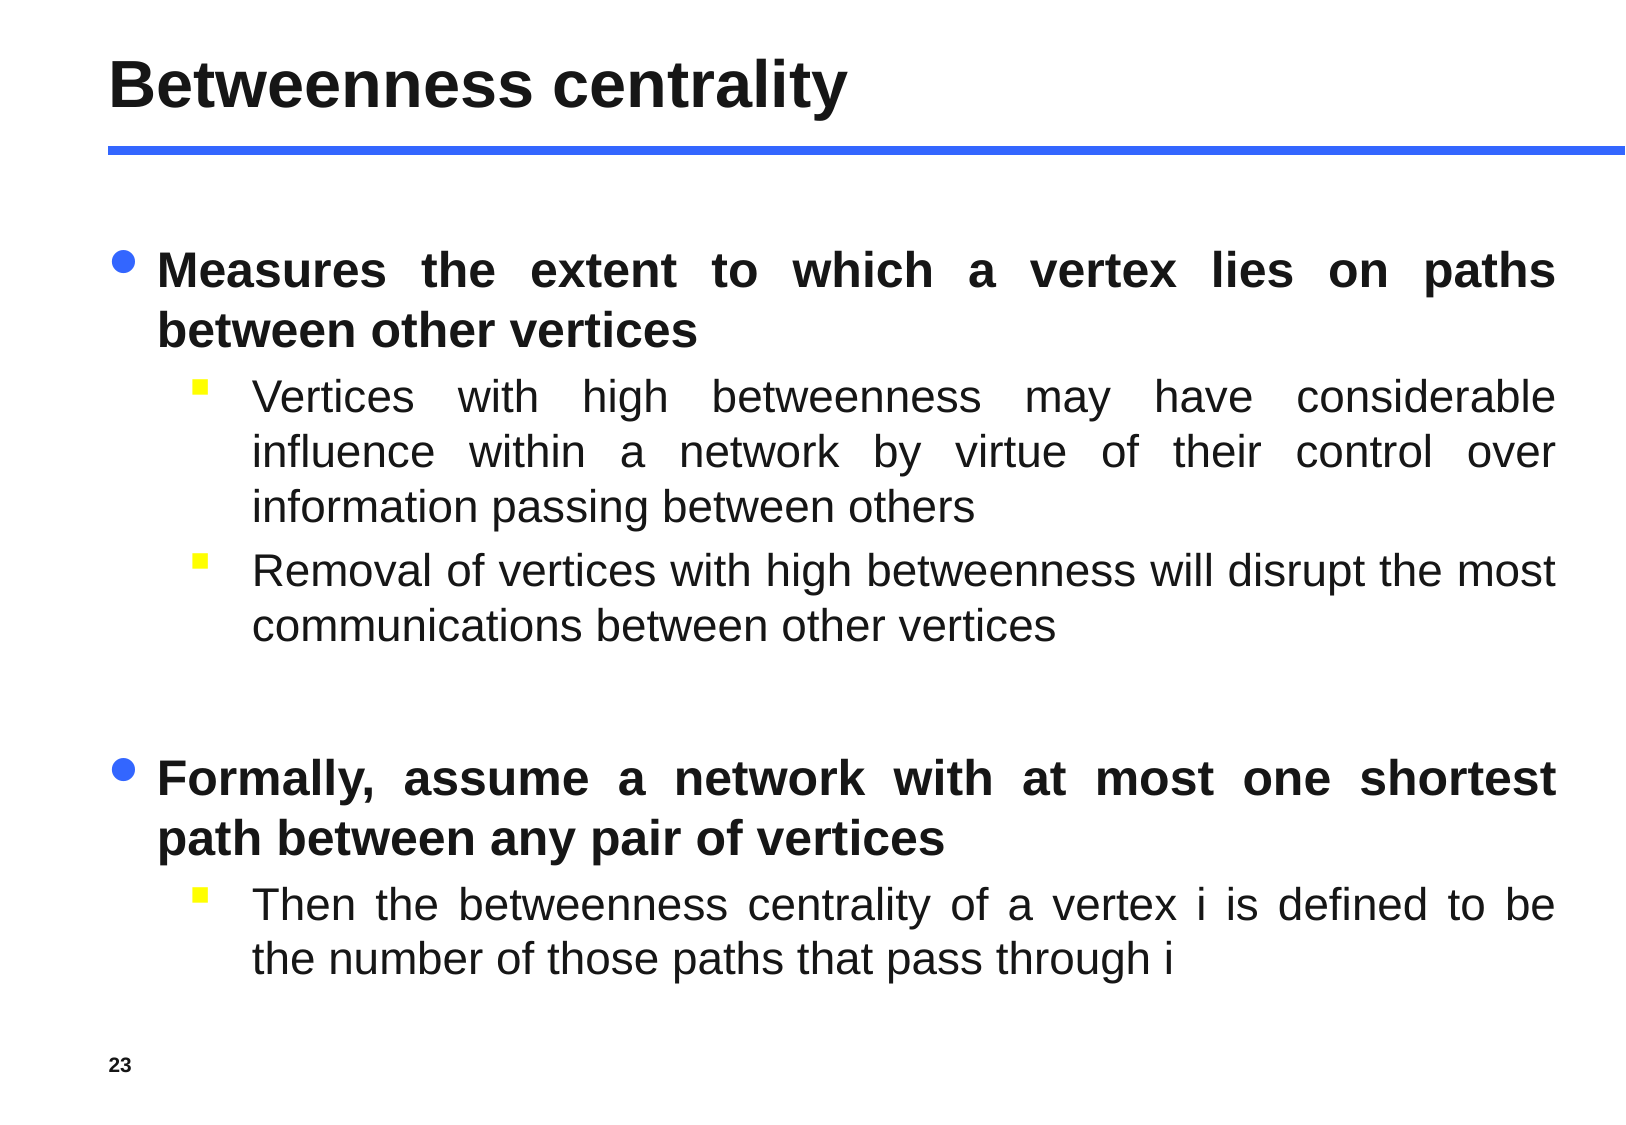

# Betweenness centrality
Measures the extent to which a vertex lies on paths between other vertices
Vertices with high betweenness may have considerable influence within a network by virtue of their control over information passing between others
Removal of vertices with high betweenness will disrupt the most communications between other vertices

Formally, assume a network with at most one shortest path between any pair of vertices
Then the betweenness centrality of a vertex i is defined to be the number of those paths that pass through i
23